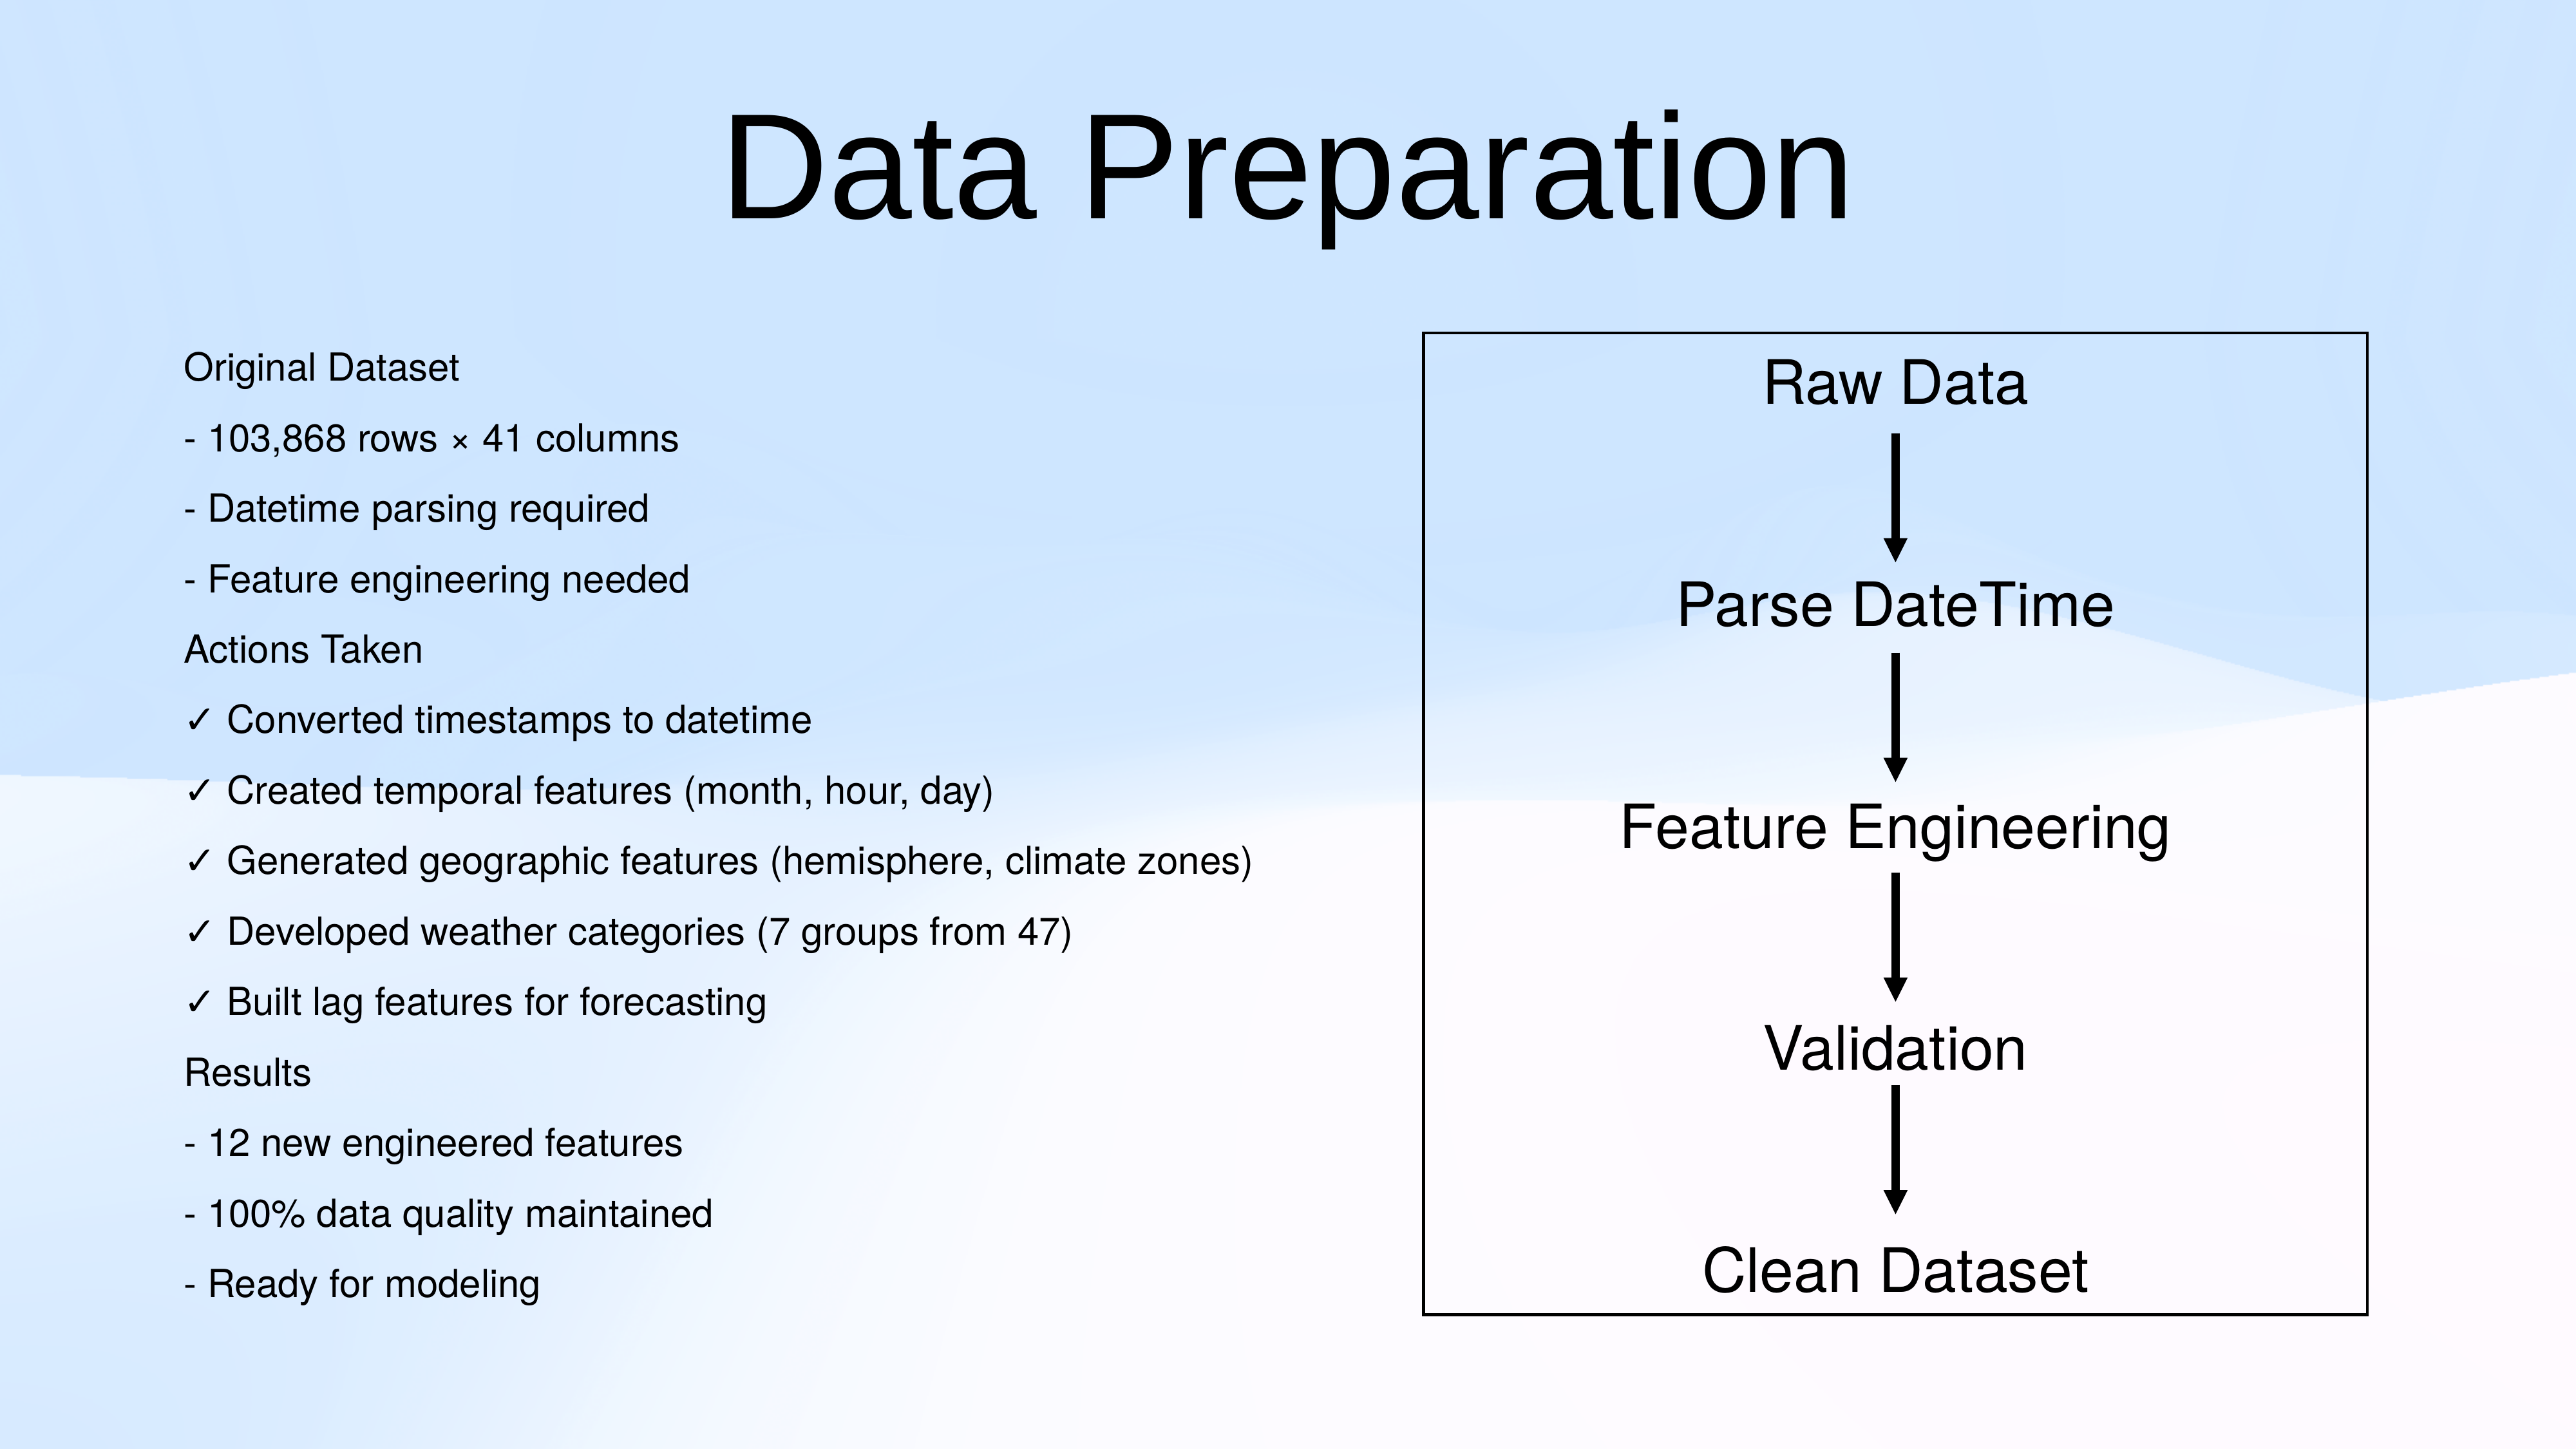

# Data Preparation
Original Dataset
- 103,868 rows × 41 columns
- Datetime parsing required
- Feature engineering needed
Actions Taken
✓ Converted timestamps to datetime
✓ Created temporal features (month, hour, day)
✓ Generated geographic features (hemisphere, climate zones)
✓ Developed weather categories (7 groups from 47)
✓ Built lag features for forecasting
Results
- 12 new engineered features
- 100% data quality maintained
- Ready for modeling
Raw Data

Parse DateTime

Feature Engineering

Validation

Clean Dataset